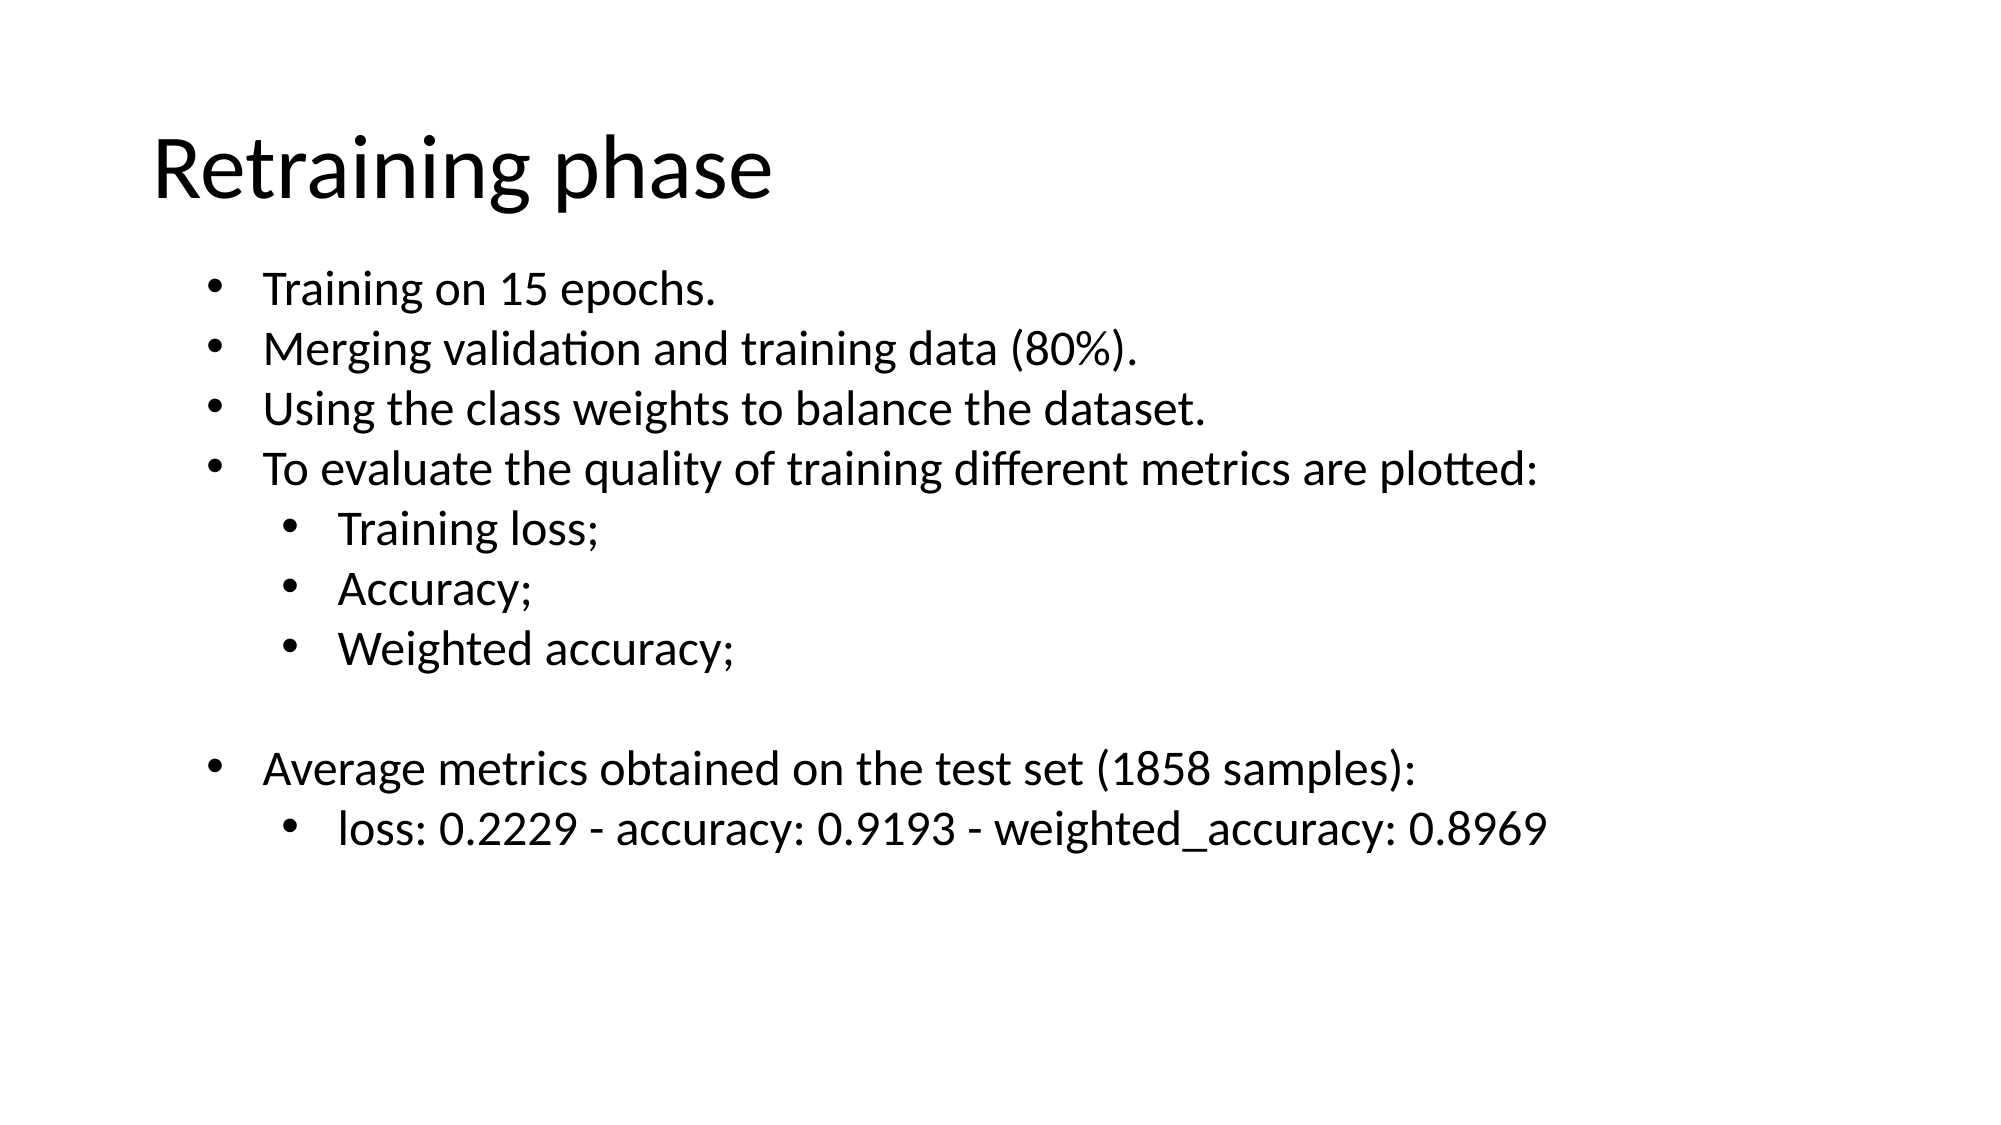

# Retraining phase
Training on 15 epochs.
Merging validation and training data (80%).
Using the class weights to balance the dataset.
To evaluate the quality of training different metrics are plotted:
Training loss;
Accuracy;
Weighted accuracy;

Average metrics obtained on the test set (1858 samples):
loss: 0.2229 - accuracy: 0.9193 - weighted_accuracy: 0.8969